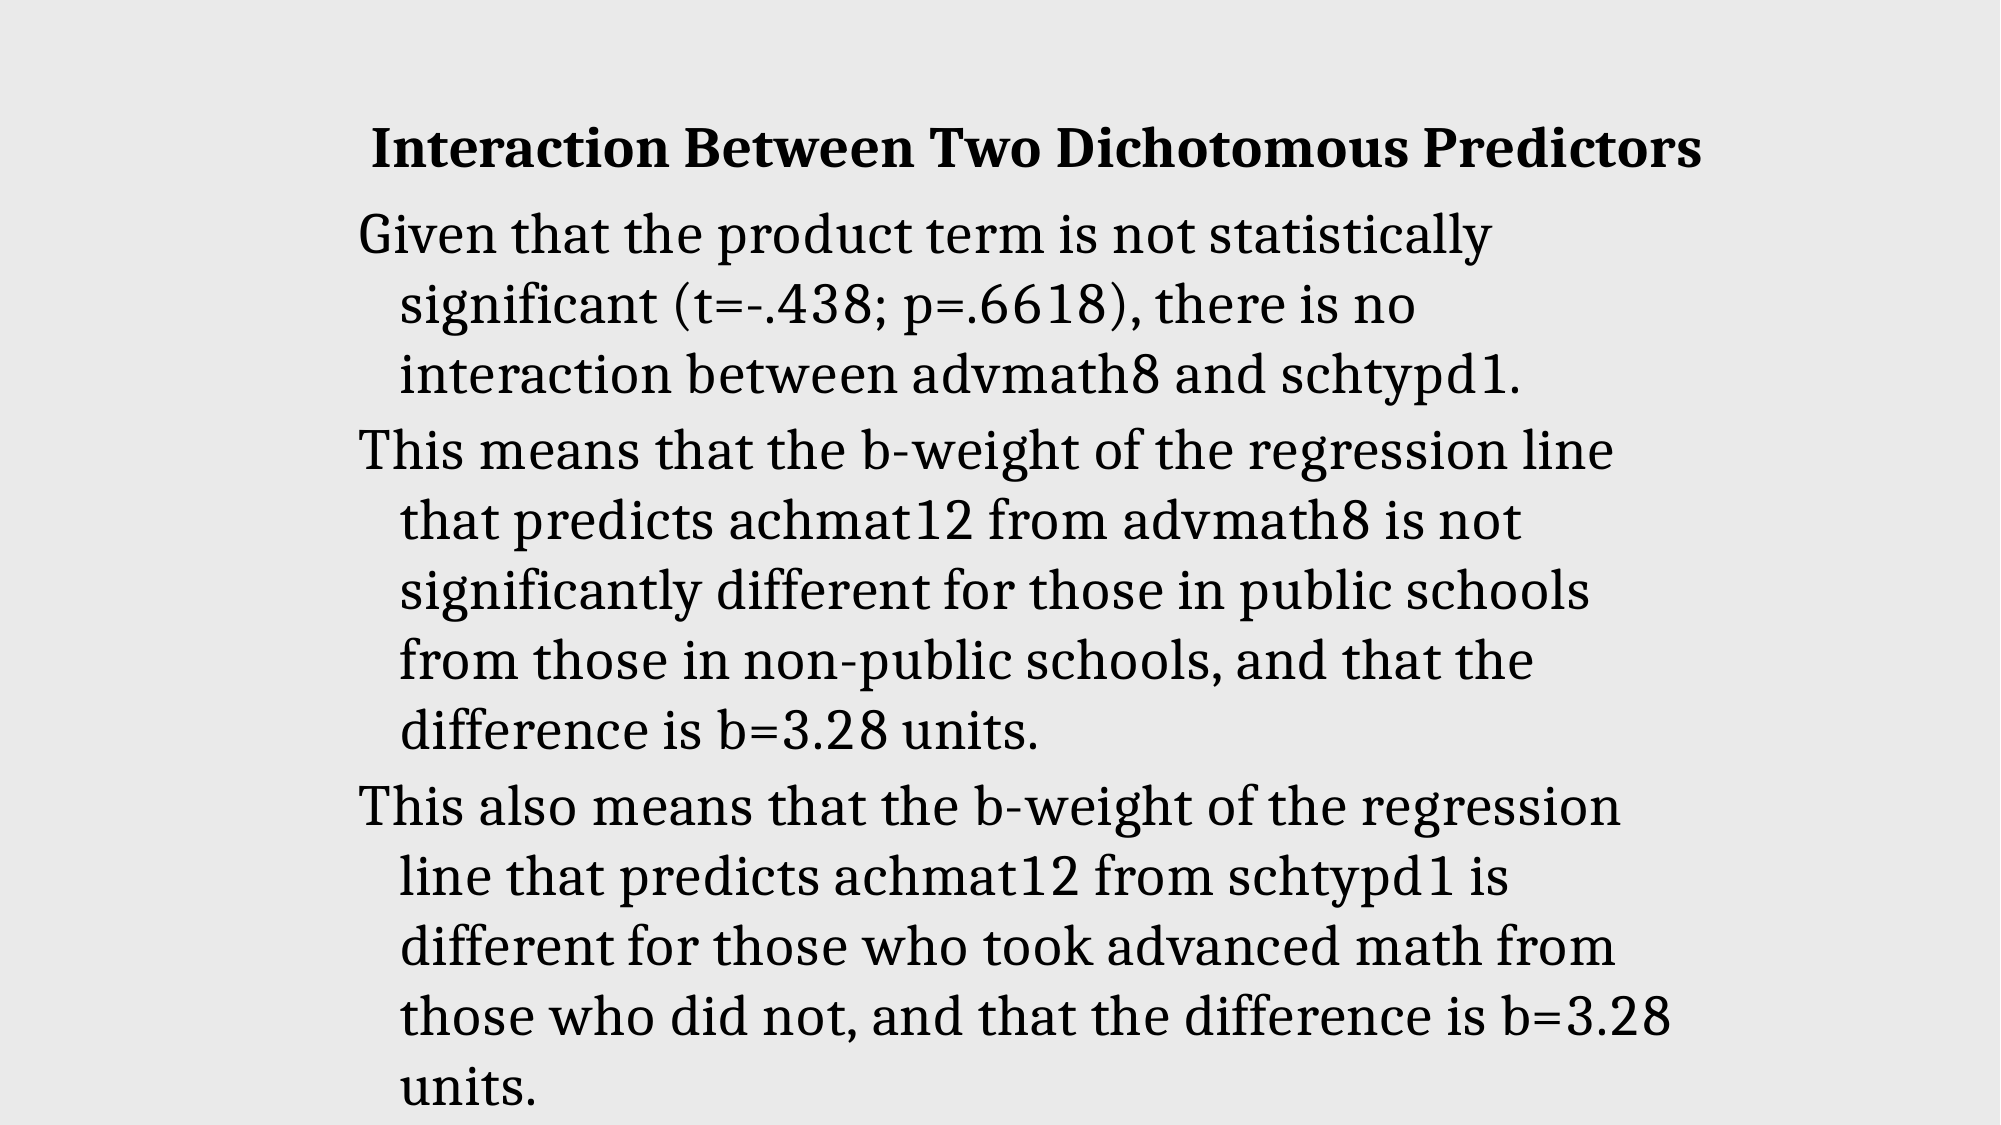

Interaction Between Two Dichotomous Predictors
Given that the product term is not statistically significant (t=-.438; p=.6618), there is no interaction between advmath8 and schtypd1.
This means that the b-weight of the regression line that predicts achmat12 from advmath8 is not significantly different for those in public schools from those in non-public schools, and that the difference is b=3.28 units.
This also means that the b-weight of the regression line that predicts achmat12 from schtypd1 is different for those who took advanced math from those who did not, and that the difference is b=3.28 units.